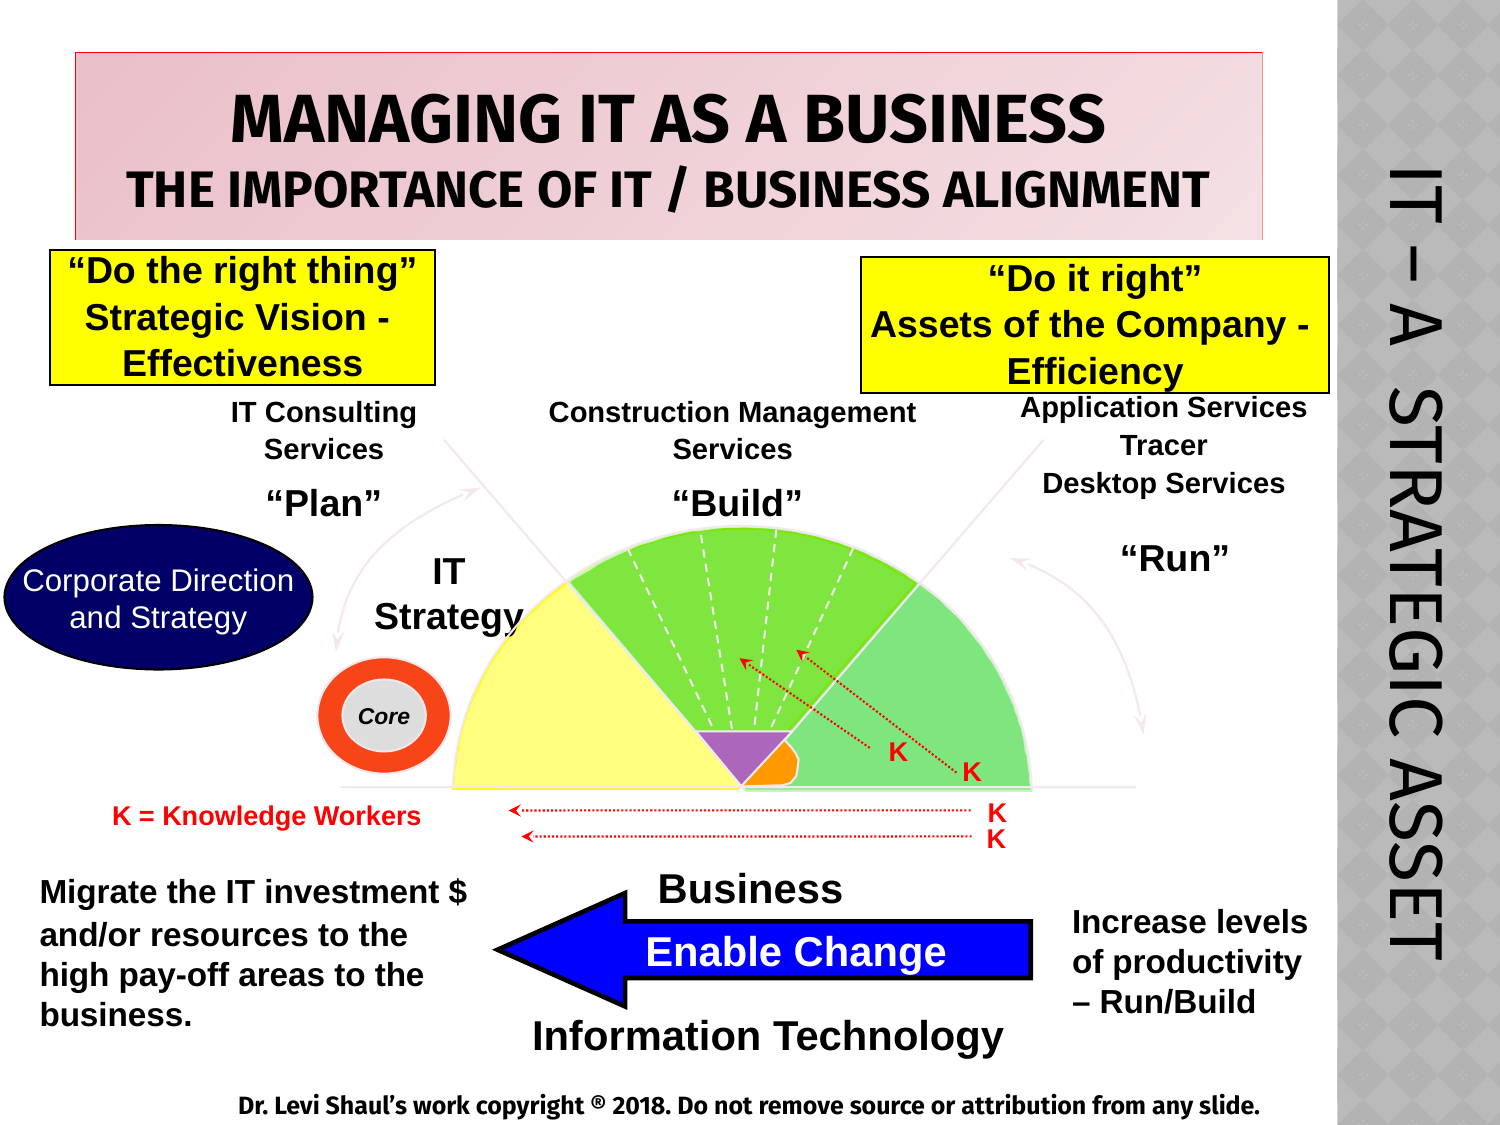

IT – A  STRATEGIC ASSET
# Managing IT as a Business The Importance of IT / Business Alignment
“Do the right thing”
Strategic Vision -
Effectiveness
“Do it right”
Assets of the Company -
Efficiency
Application Services
Tracer
Desktop Services
IT Consulting
Services
Construction Management
Services

“Plan”
“Build”

Corporate Direction
and Strategy

“Run”

IT
Strategy

Core

K

K

K
K = Knowledge Workers

K

Business
Enable Change
Information Technology
Migrate the IT investment $
and/or resources to the high pay-off areas to the business.
Increase levels of productivity – Run/Build
Dr. Levi Shaul’s work copyright ® 2018. Do not remove source or attribution from any slide.